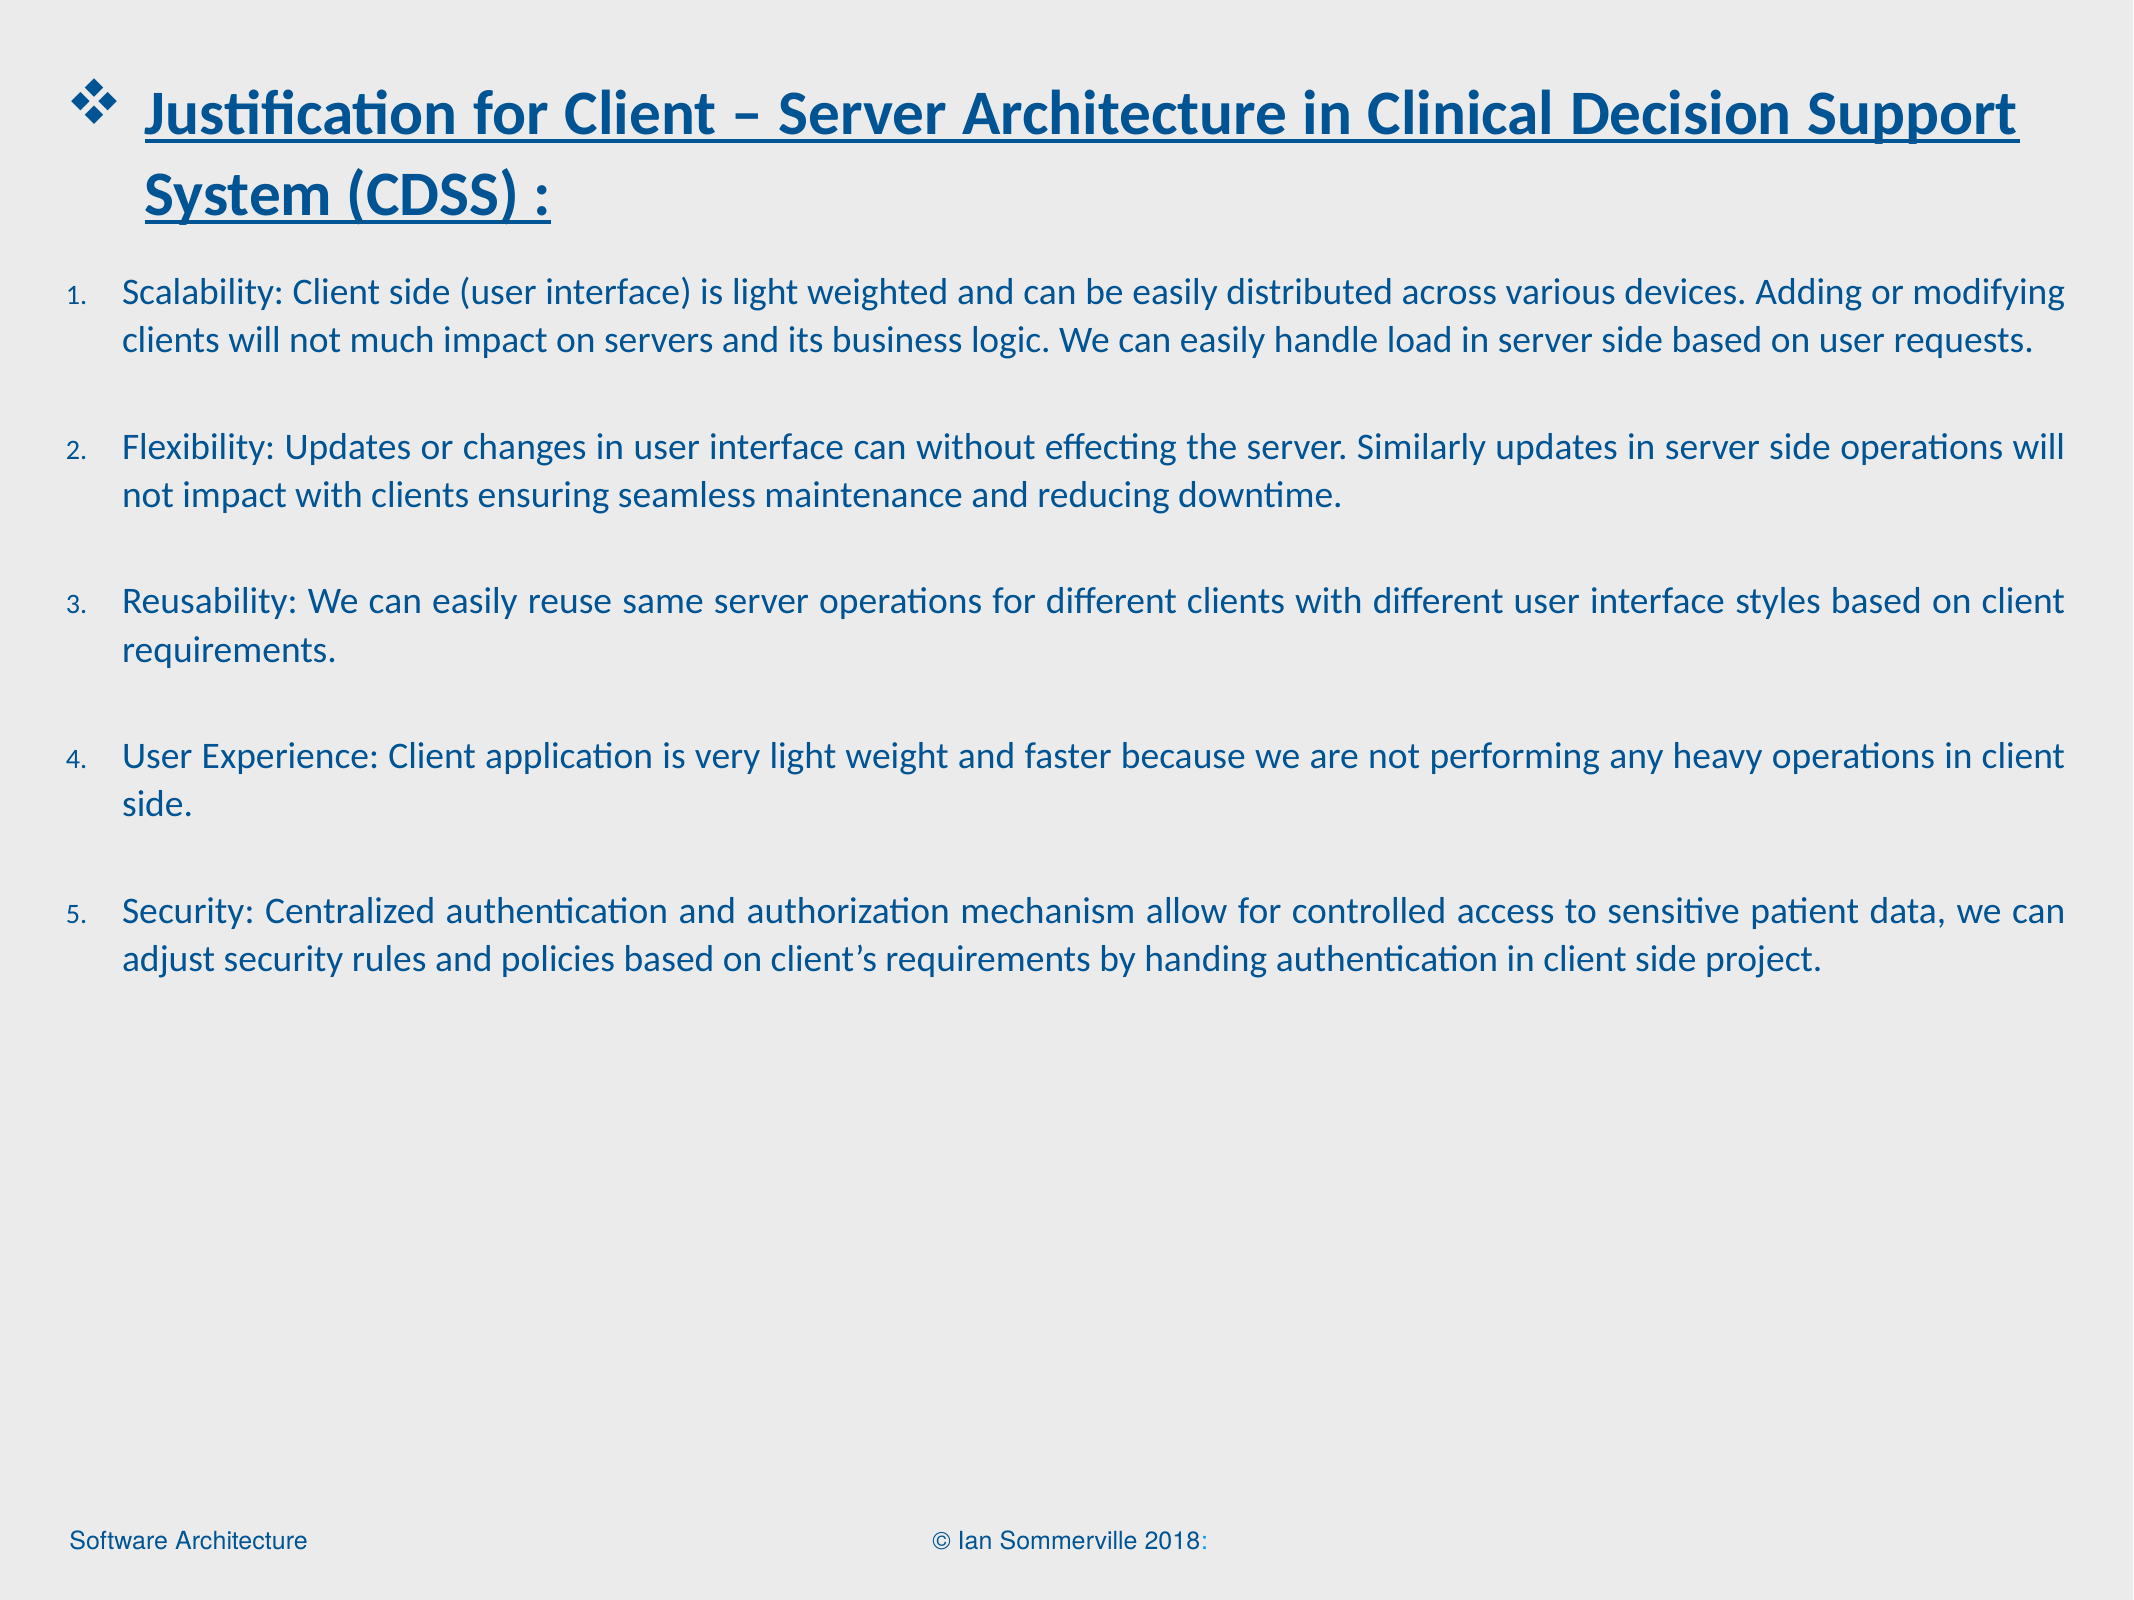

# Justification for Client – Server Architecture in Clinical Decision Support System (CDSS) :
Scalability: Client side (user interface) is light weighted and can be easily distributed across various devices. Adding or modifying clients will not much impact on servers and its business logic. We can easily handle load in server side based on user requests.
Flexibility: Updates or changes in user interface can without effecting the server. Similarly updates in server side operations will not impact with clients ensuring seamless maintenance and reducing downtime.
Reusability: We can easily reuse same server operations for different clients with different user interface styles based on client requirements.
User Experience: Client application is very light weight and faster because we are not performing any heavy operations in client side.
Security: Centralized authentication and authorization mechanism allow for controlled access to sensitive patient data, we can adjust security rules and policies based on client’s requirements by handing authentication in client side project.